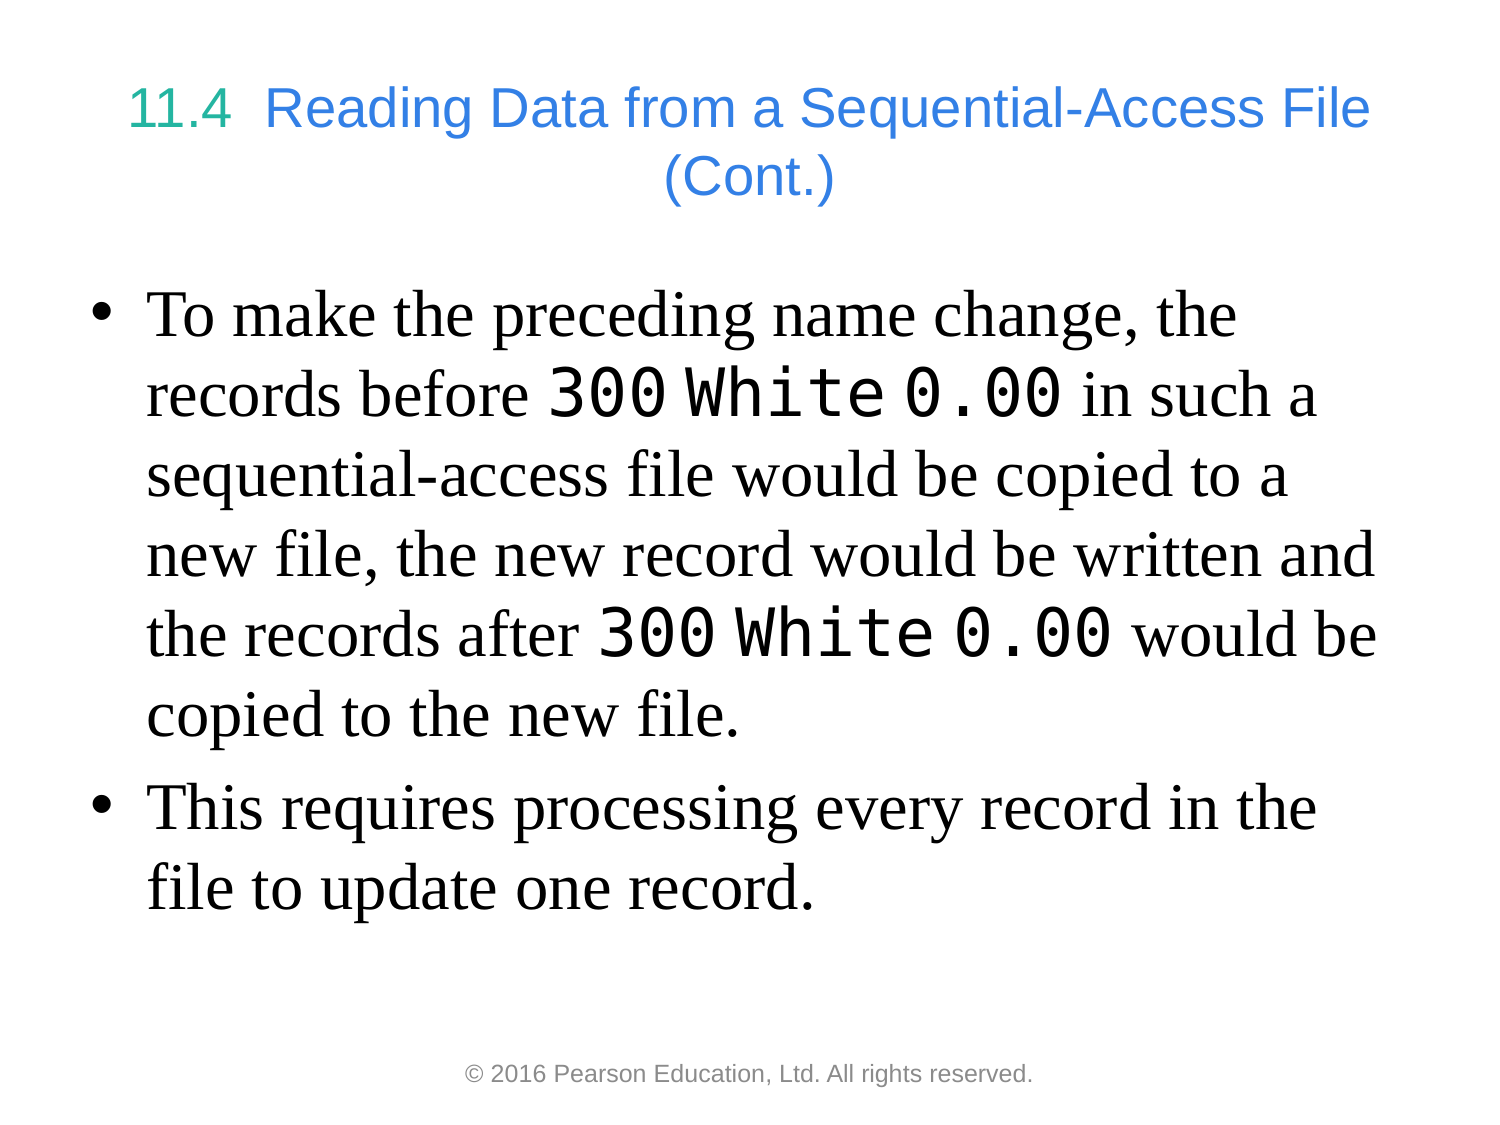

# 11.4  Reading Data from a Sequential-Access File (Cont.)
To make the preceding name change, the records before 300 White 0.00 in such a sequential-access file would be copied to a new file, the new record would be written and the records after 300 White 0.00 would be copied to the new file.
This requires processing every record in the file to update one record.
© 2016 Pearson Education, Ltd. All rights reserved.